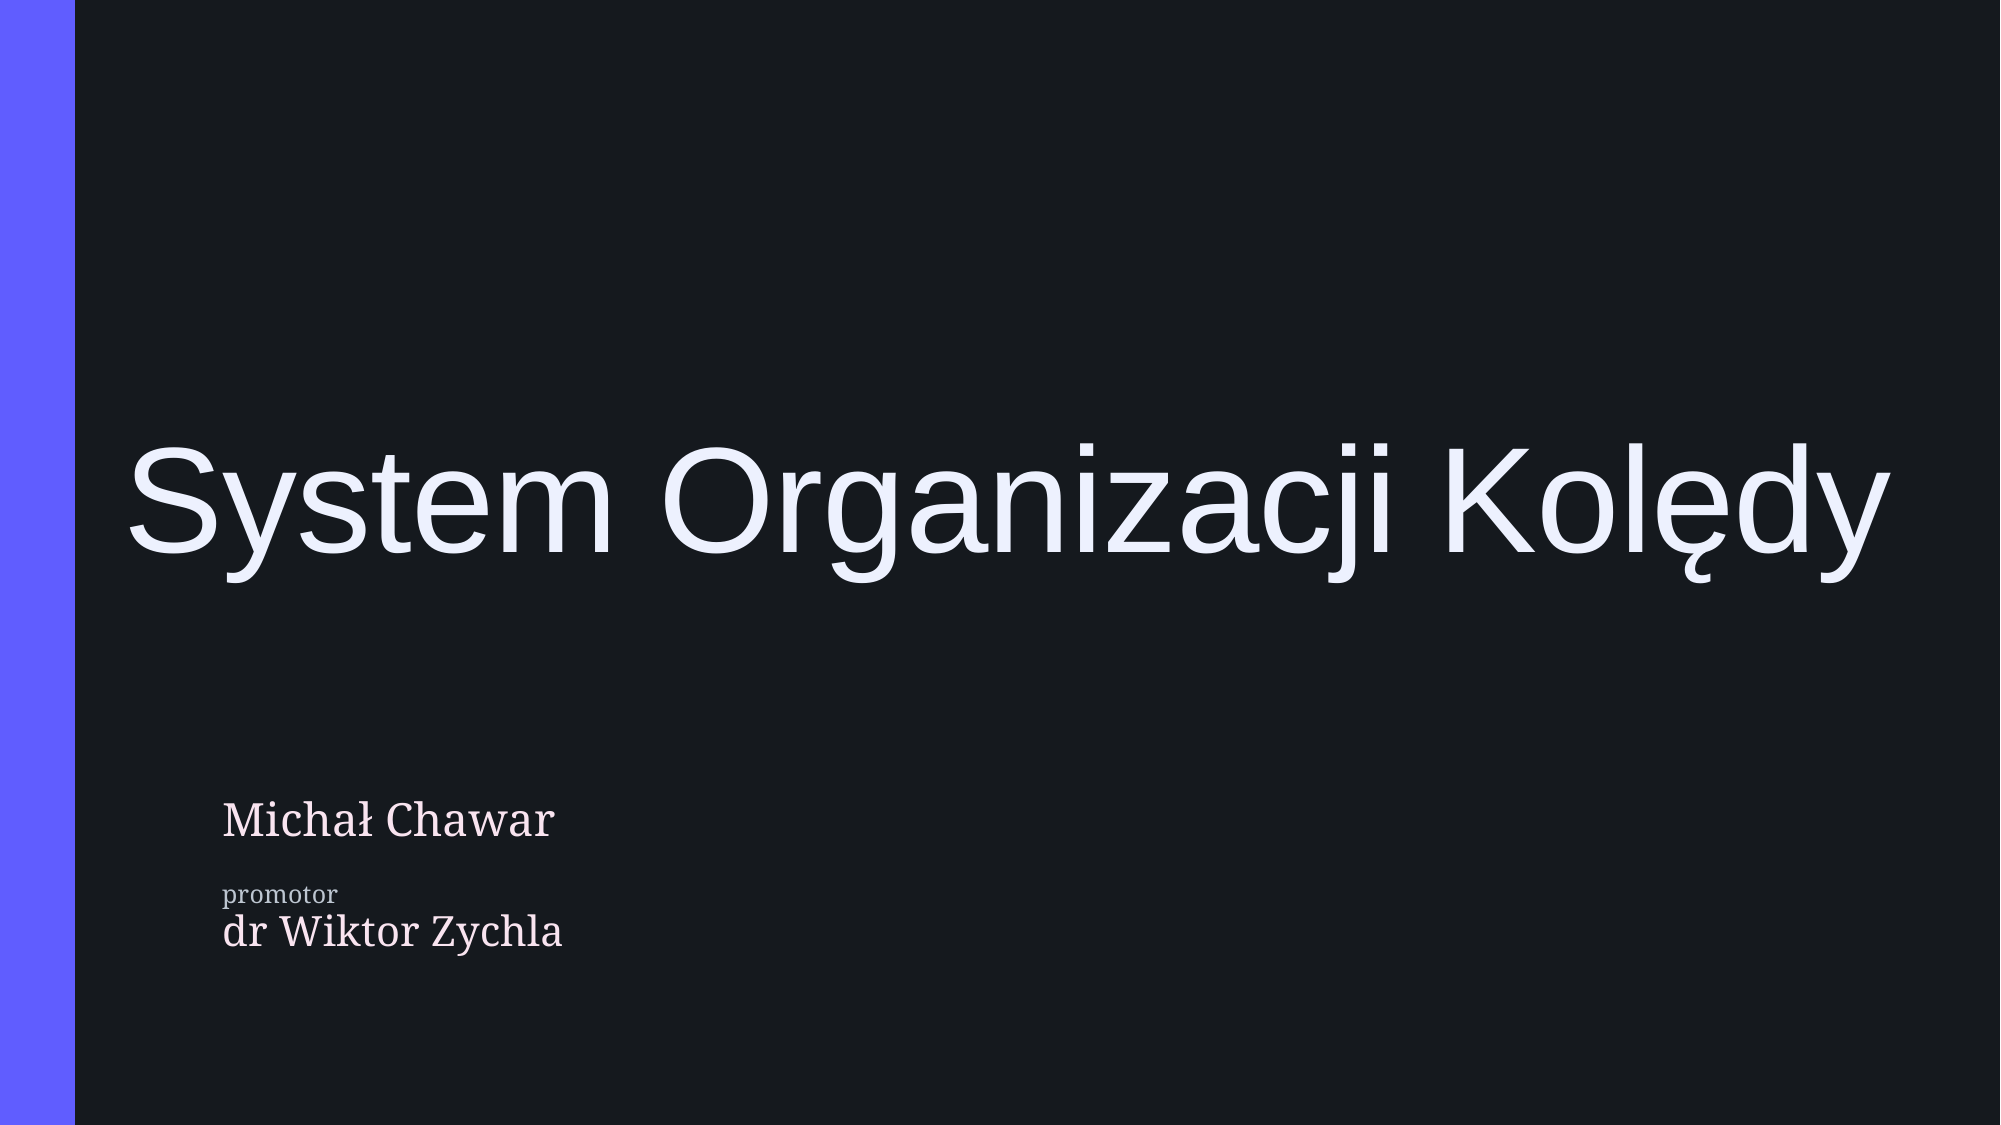

# System Organizacji Kolędy
Michał Chawar
promotor
dr Wiktor Zychla